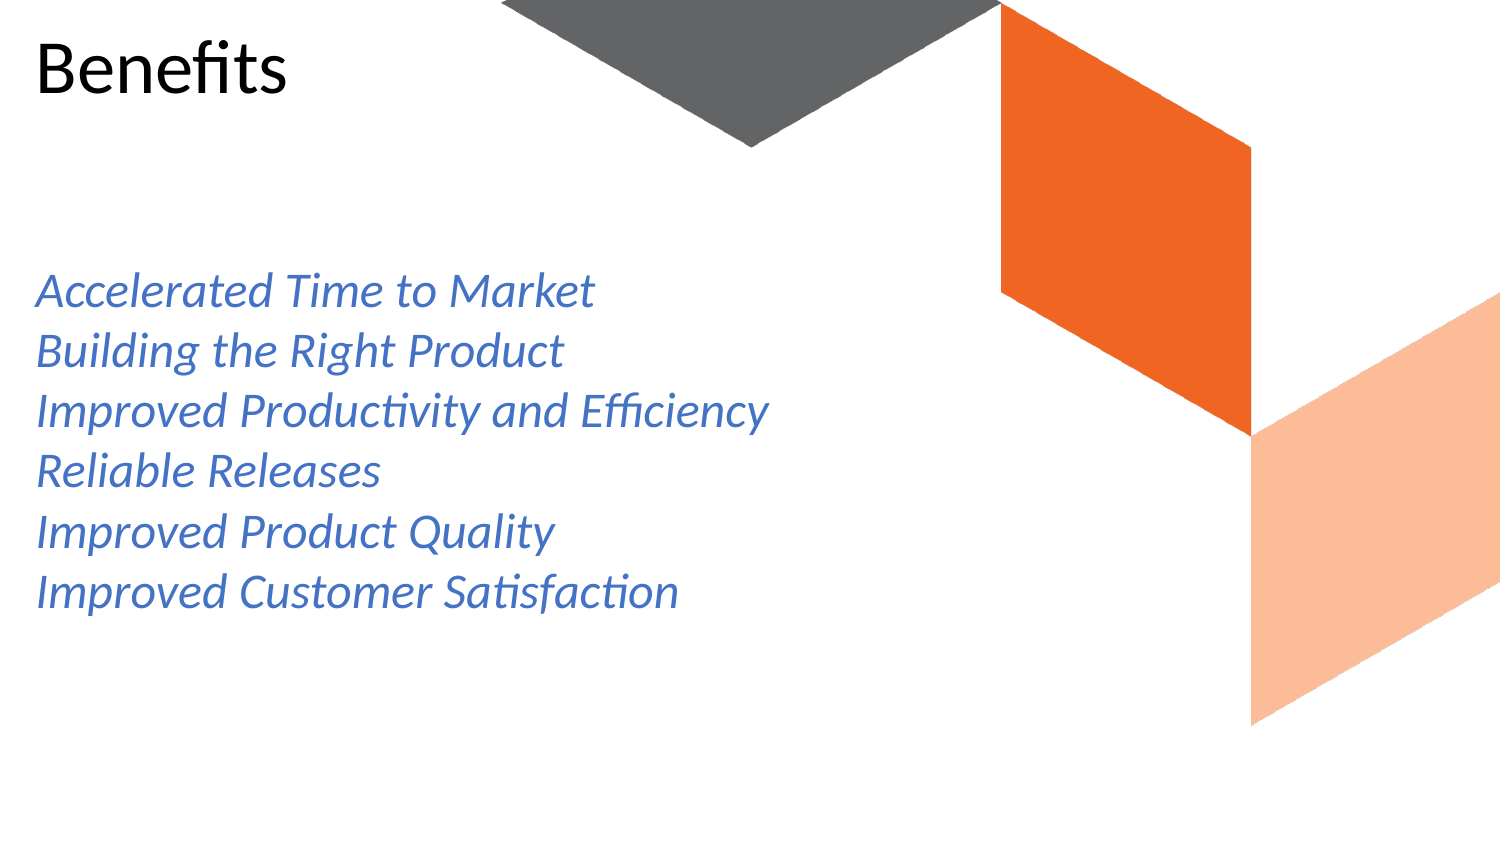

# Benefits
Accelerated Time to Market
Building the Right Product
Improved Productivity and Efficiency
Reliable Releases
Improved Product Quality
Improved Customer Satisfaction